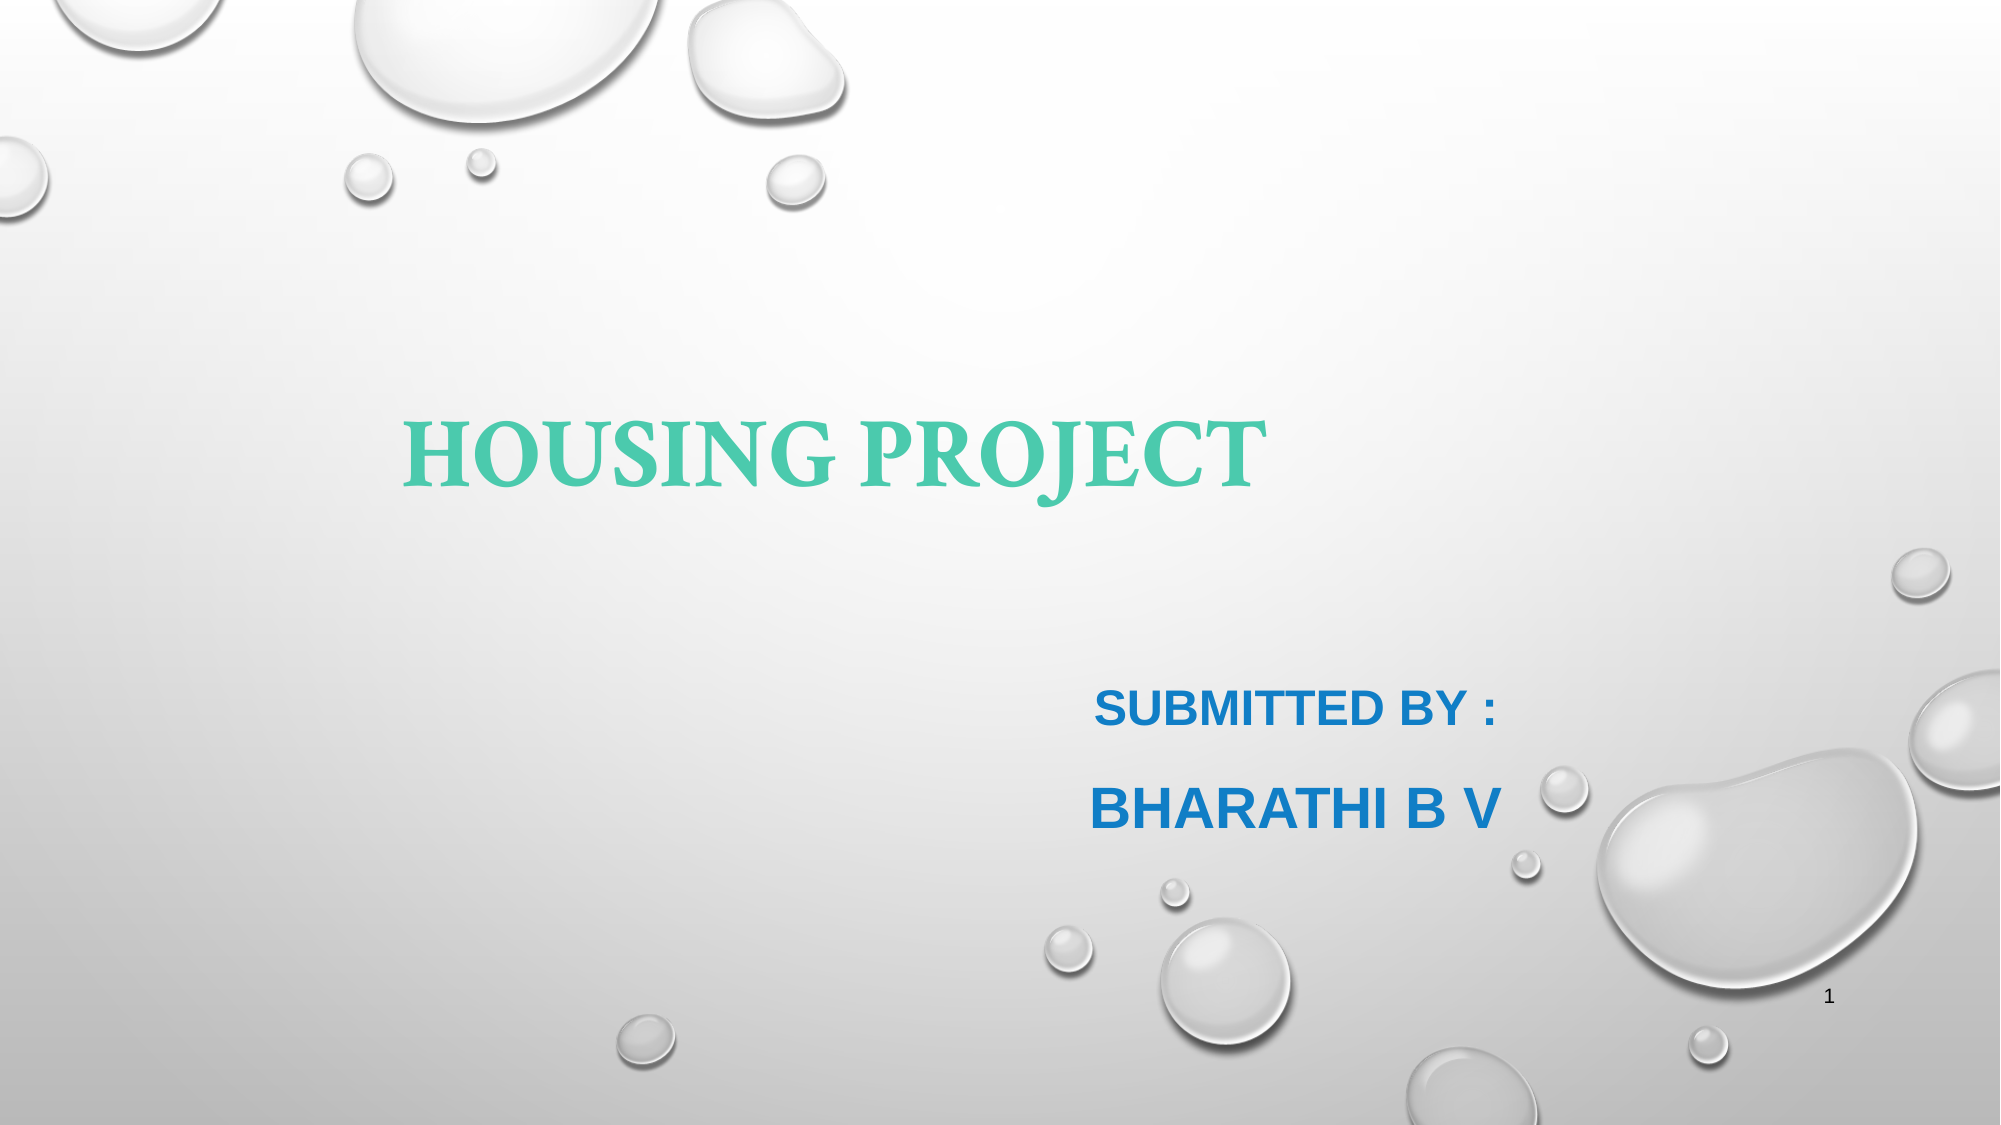

# HOUSING PROJECT
Submitted by :
Bharathi B V
1